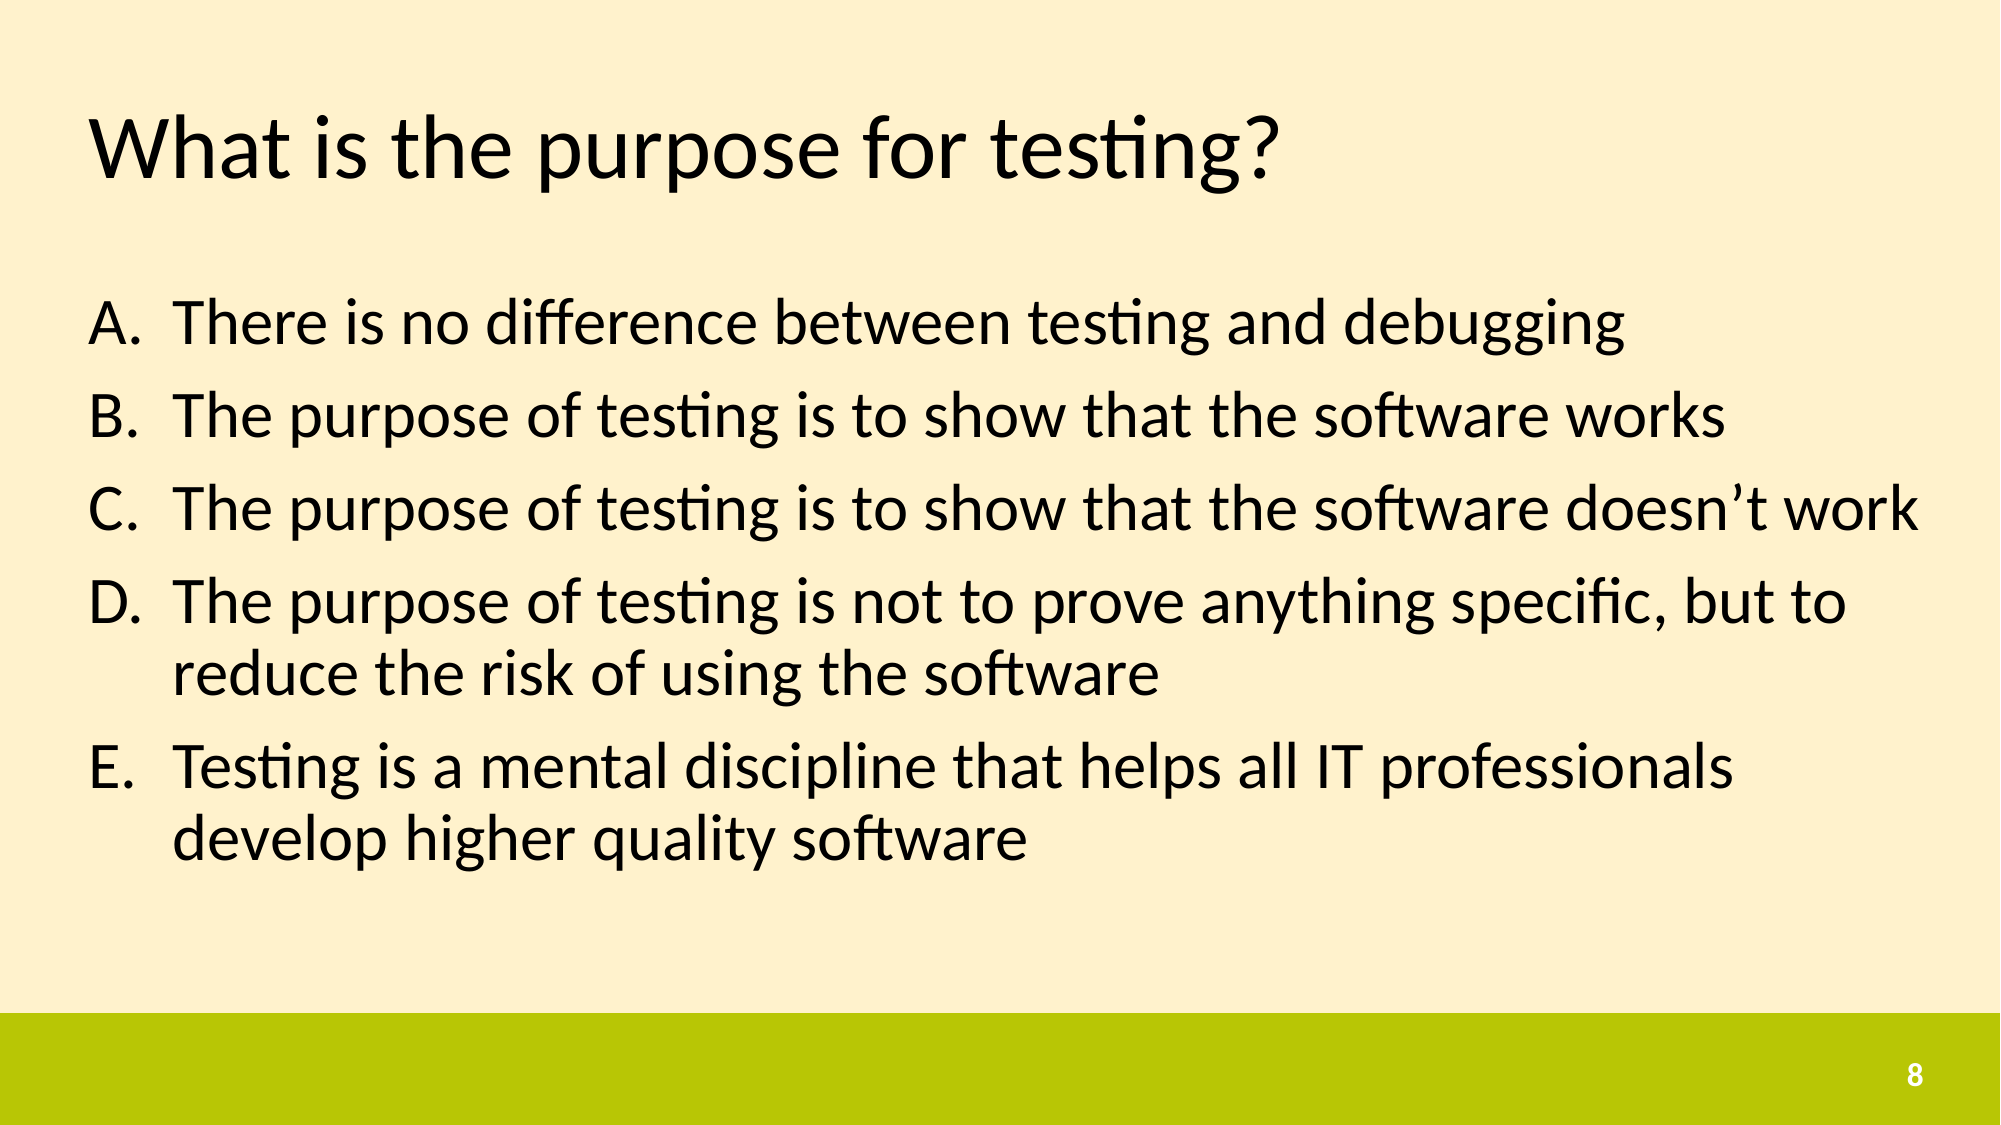

# What is the purpose for testing?
There is no difference between testing and debugging
The purpose of testing is to show that the software works
The purpose of testing is to show that the software doesn’t work
The purpose of testing is not to prove anything specific, but to reduce the risk of using the software
Testing is a mental discipline that helps all IT professionals develop higher quality software
8